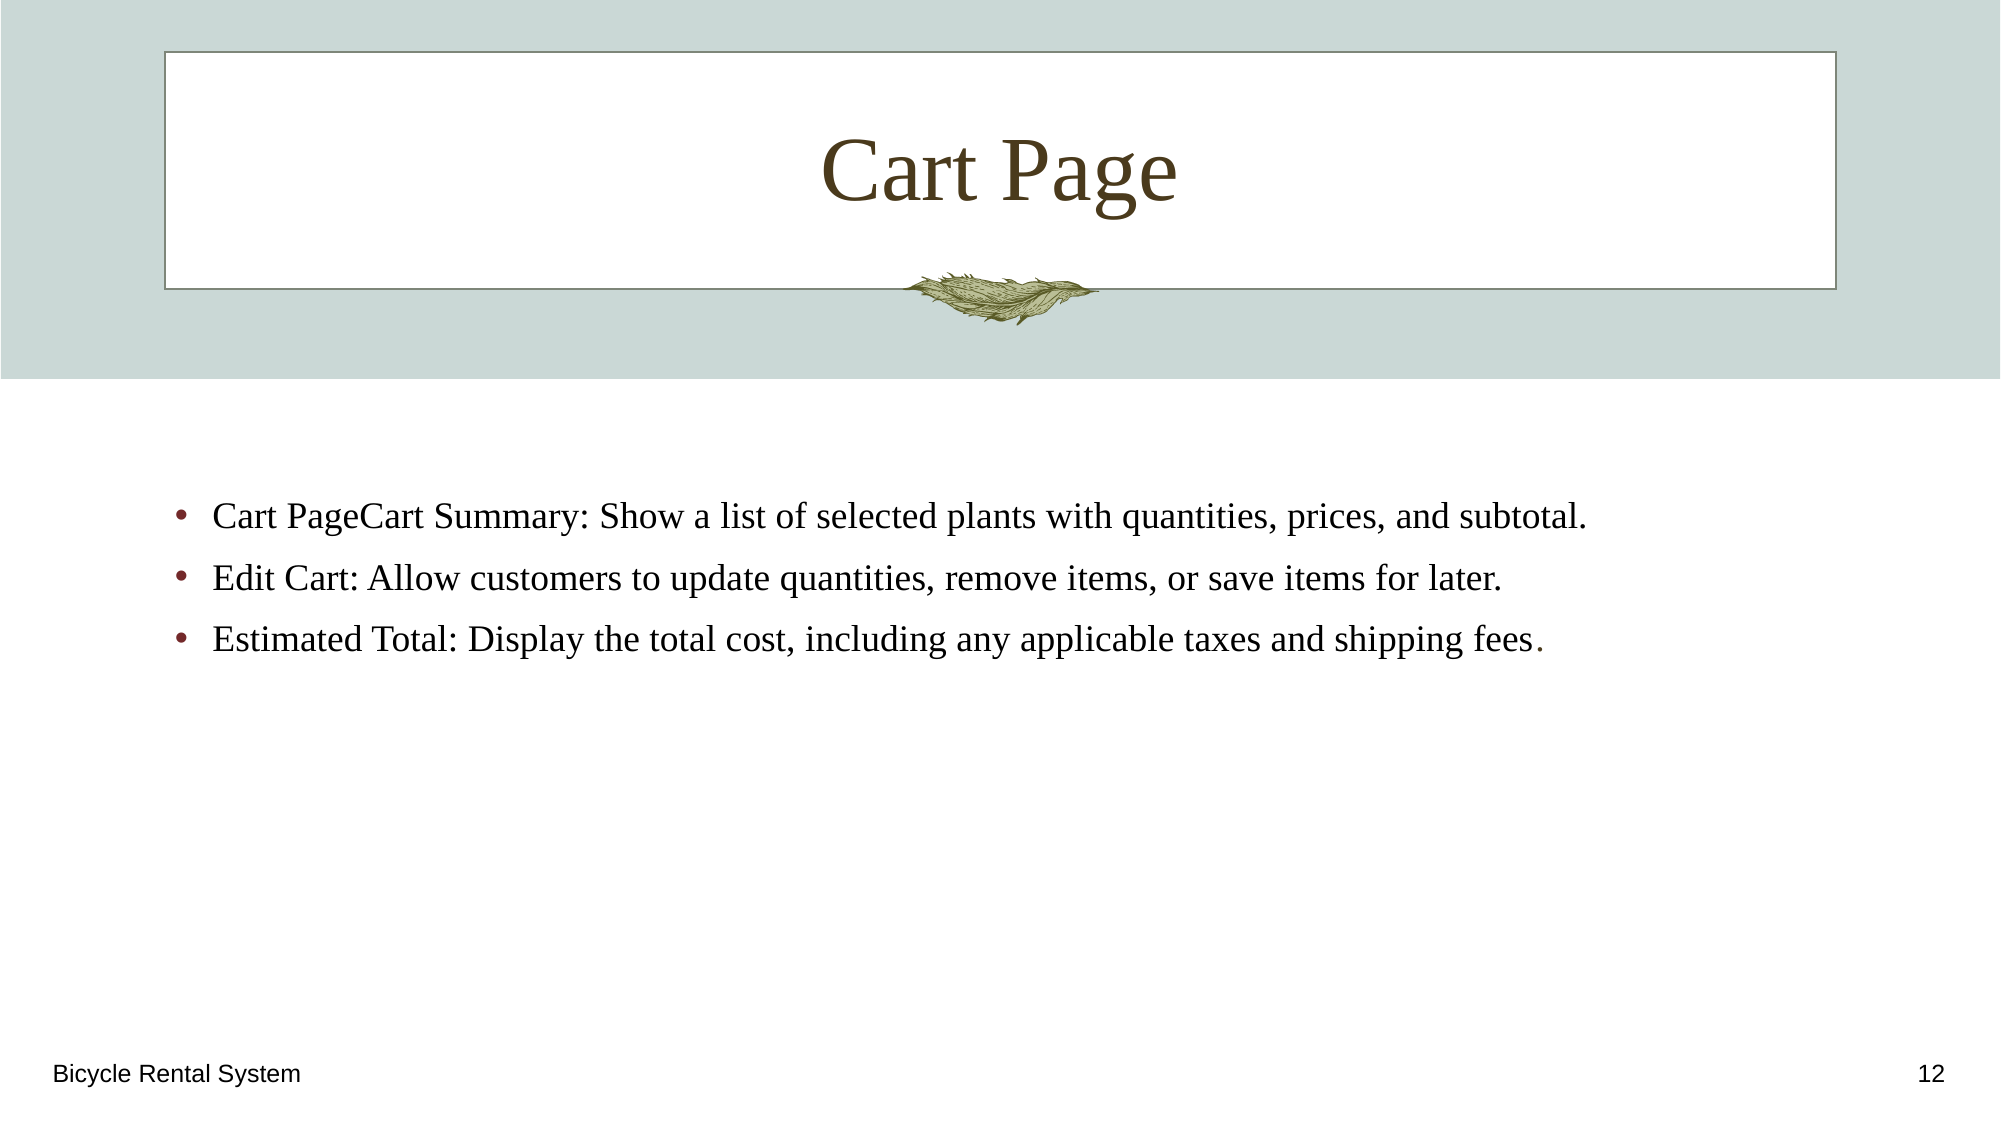

# Cart Page
Cart PageCart Summary: Show a list of selected plants with quantities, prices, and subtotal.
Edit Cart: Allow customers to update quantities, remove items, or save items for later.
Estimated Total: Display the total cost, including any applicable taxes and shipping fees.
Bicycle Rental System
12